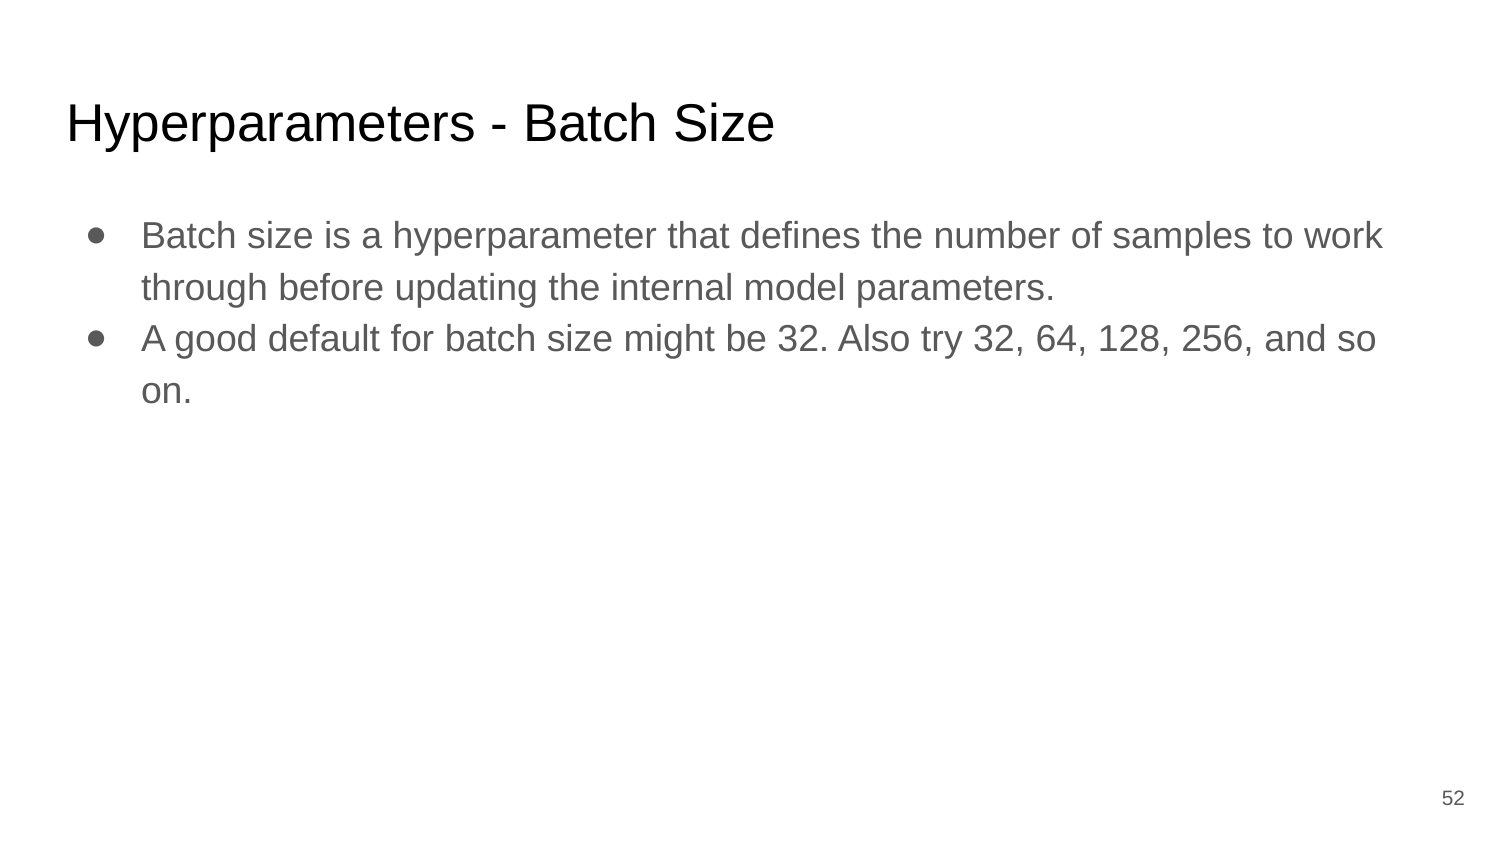

# Hyperparameters - Batch Size
Batch size is a hyperparameter that defines the number of samples to work through before updating the internal model parameters.
A good default for batch size might be 32. Also try 32, 64, 128, 256, and so on.
52